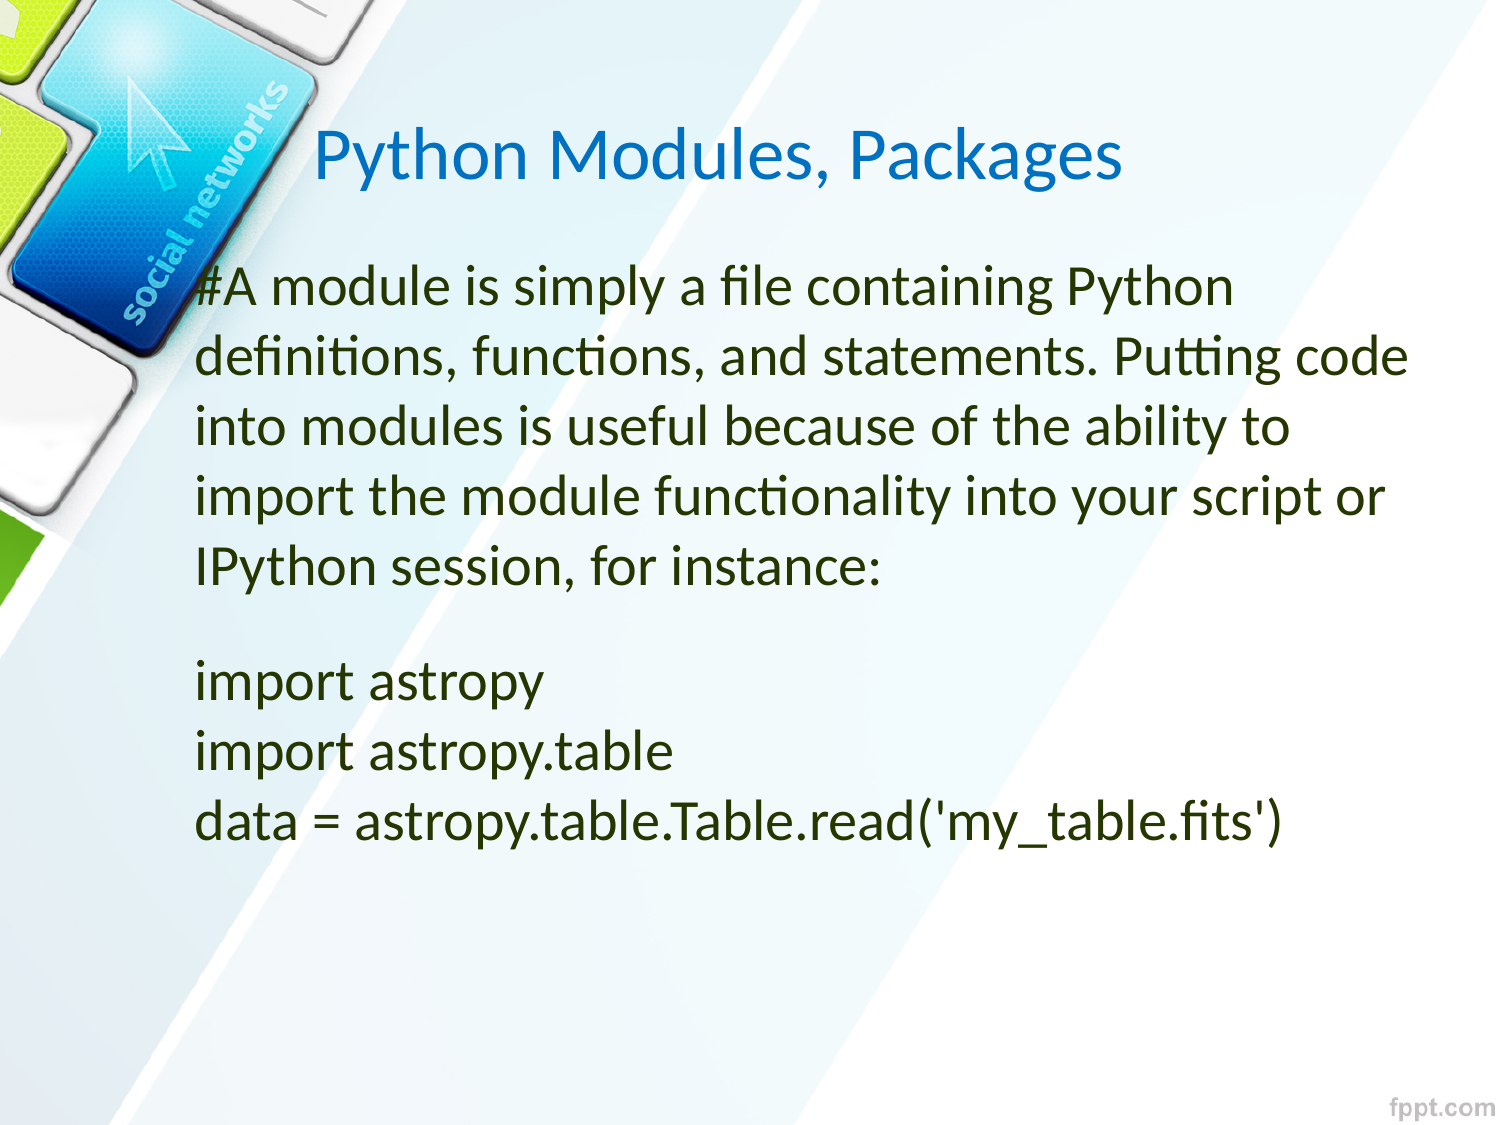

Python Modules, Packages
#A module is simply a file containing Python definitions, functions, and statements. Putting code into modules is useful because of the ability to import the module functionality into your script or IPython session, for instance:

import astropy
import astropy.table
data = astropy.table.Table.read('my_table.fits')